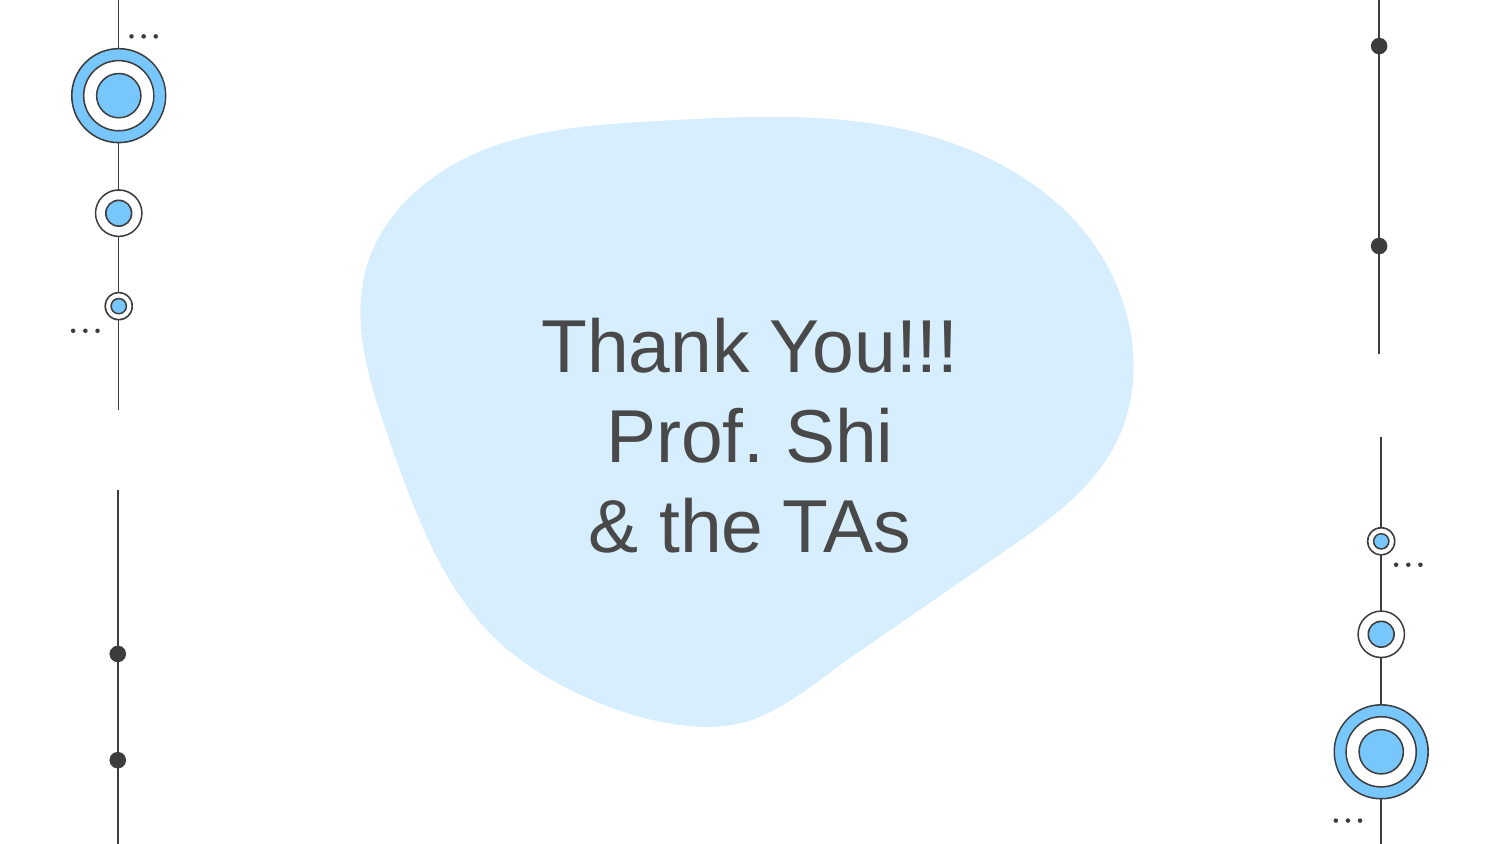

# Thank You!!!
Prof. Shi
& the TAs